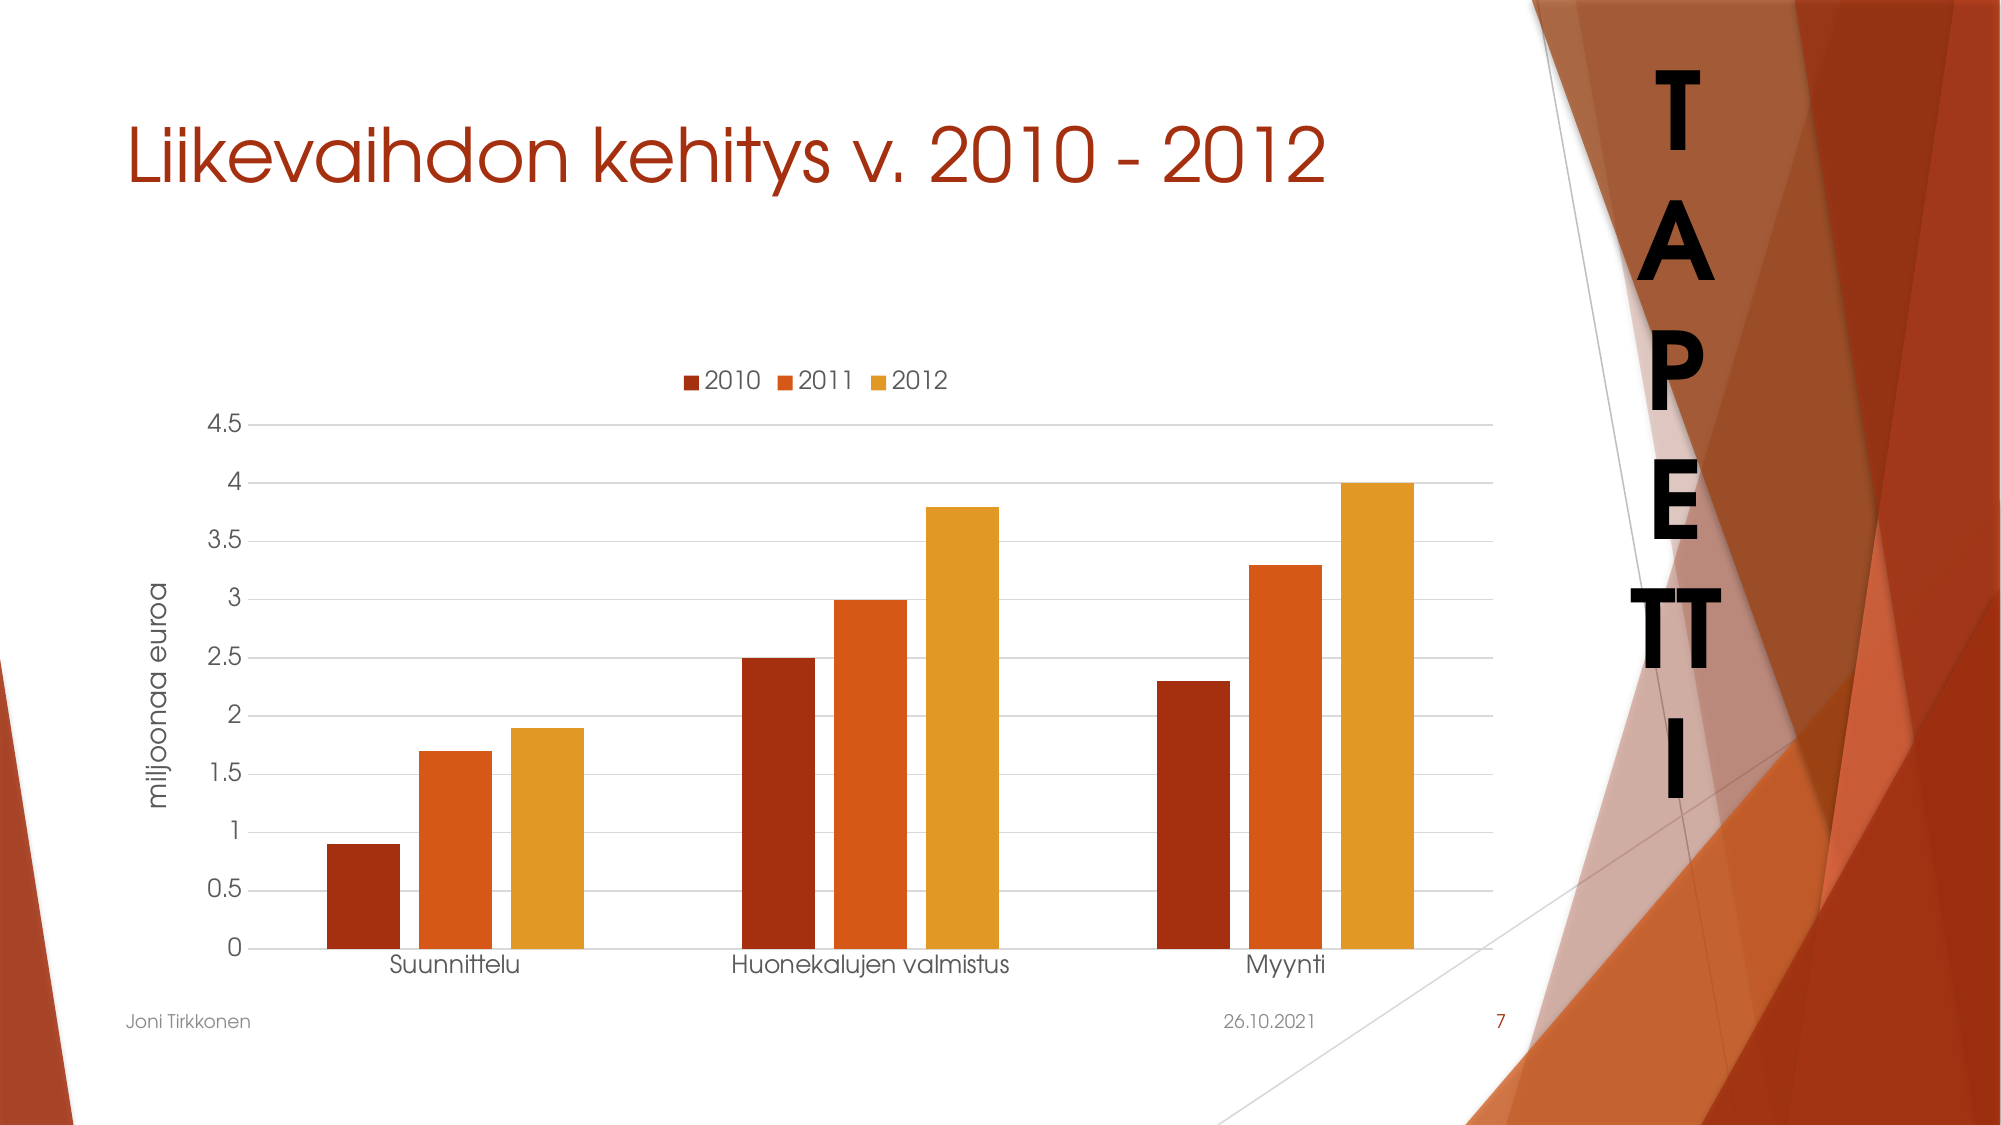

# Liikevaihdon kehitys v. 2010 - 2012

### Chart

| Category | 2010 | 2011 | 2012 |
|---|---|---|---|
| Suunnittelu | 0.9 | 1.7 | 1.9 |
| Huonekalujen valmistus | 2.5 | 3.0 | 3.8 |
| Myynti | 2.3 | 3.3 | 4.0 |
Joni Tirkkonen
26.10.2021
7